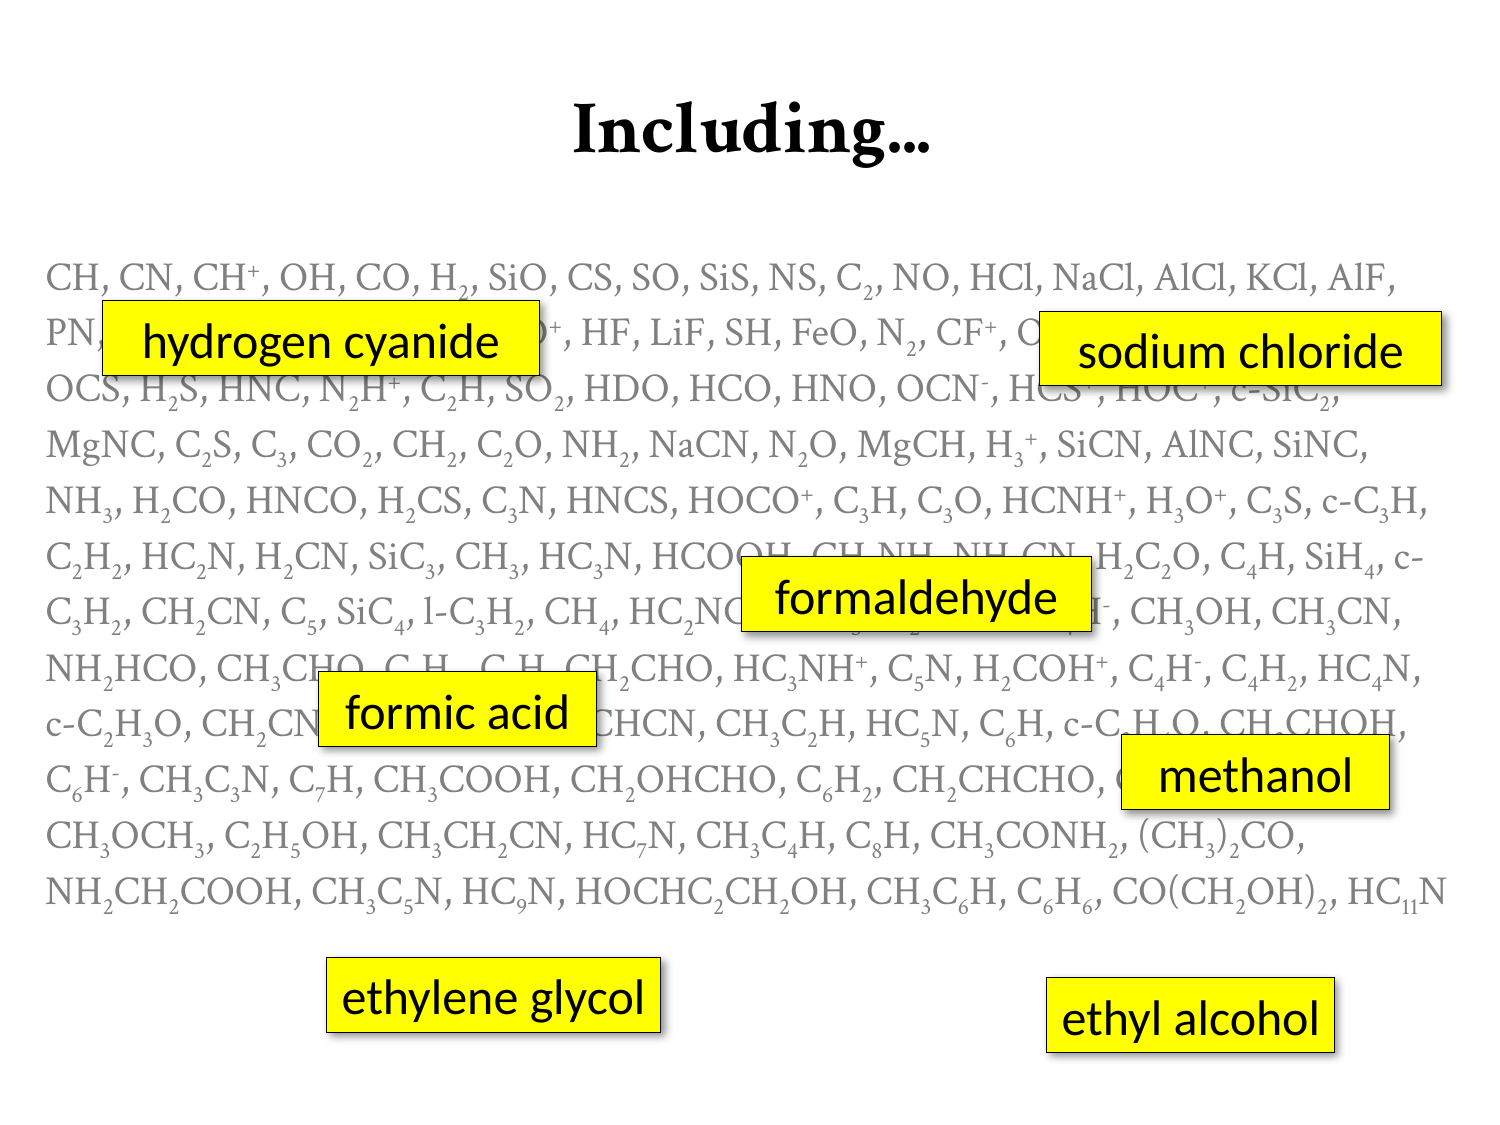

# Including...
CH, CN, CH+, OH, CO, H2, SiO, CS, SO, SiS, NS, C2, NO, HCl, NaCl, AlCl, KCl, AlF, PN, SiC, CP, NH, SiN, SO+, CO+, HF, LiF, SH, FeO, N2, CF+, O2, H2O, HCO+, HCN, OCS, H2S, HNC, N2H+, C2H, SO2, HDO, HCO, HNO, OCN-, HCS+, HOC+, c-SiC2, MgNC, C2S, C3, CO2, CH2, C2O, NH2, NaCN, N2O, MgCH, H3+, SiCN, AlNC, SiNC, NH3, H2CO, HNCO, H2CS, C3N, HNCS, HOCO+, C3H, C3O, HCNH+, H3O+, C3S, c-C3H, C2H2, HC2N, H2CN, SiC3, CH3, HC3N, HCOOH, CH2NH, NH2CN, H2C2O, C4H, SiH4, c-C3H2, CH2CN, C5, SiC4, l-C3H2, CH4, HC2NC, HNC3, H2COH+, C4H-, CH3OH, CH3CN, NH2HCO, CH3CHO, C2H4, C5H, CH2CHO, HC3NH+, C5N, H2COH+, C4H-, C4H2, HC4N, c-C2H3O, CH2CNH, CH3NH2, CH2CHCN, CH3C2H, HC5N, C6H, c-C2H4O, CH2CHOH, C6H-, CH3C3N, C7H, CH3COOH, CH2OHCHO, C6H2, CH2CHCHO, CH2CCHCN, CH3OCH3, C2H5OH, CH3CH2CN, HC7N, CH3C4H, C8H, CH3CONH2, (CH3)2CO, NH2CH2COOH, CH3C5N, HC9N, HOCHC2CH2OH, CH3C6H, C6H6, CO(CH2OH)2, HC11N
hydrogen cyanide
sodium chloride
formaldehyde
formic acid
methanol
ethylene glycol
ethyl alcohol